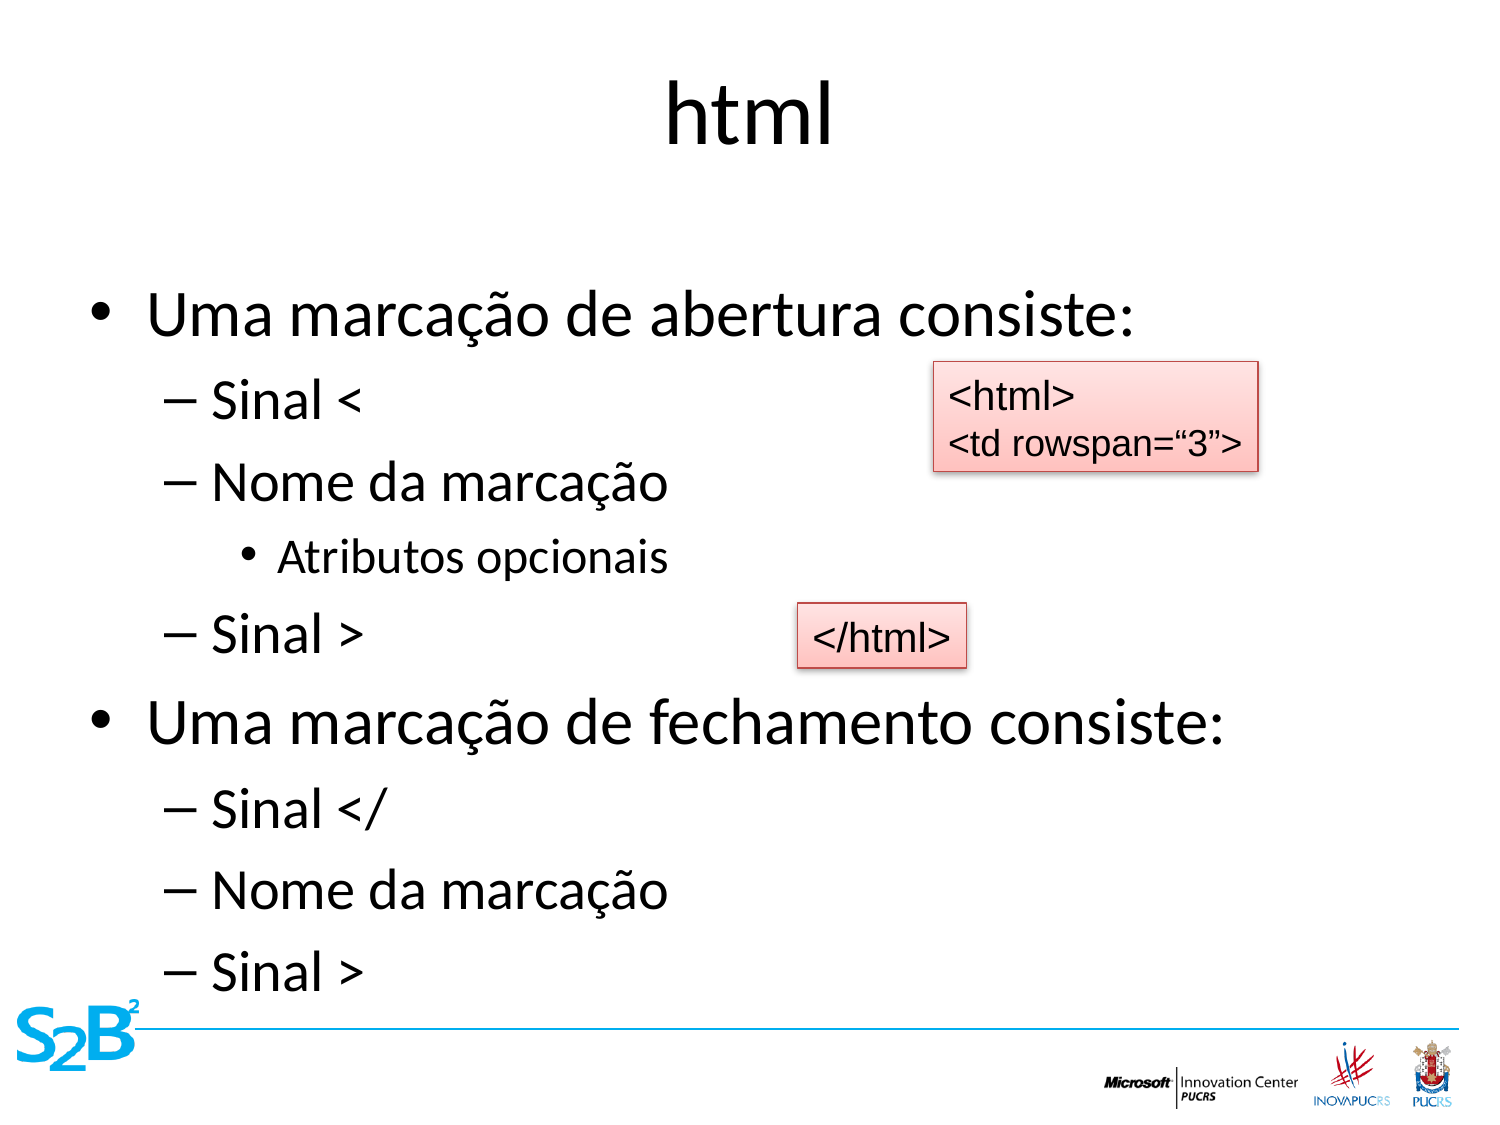

# html
Uma marcação de abertura consiste:
Sinal <
Nome da marcação
Atributos opcionais
Sinal >
Uma marcação de fechamento consiste:
Sinal </
Nome da marcação
Sinal >
<html>
<td rowspan=“3”>
</html>